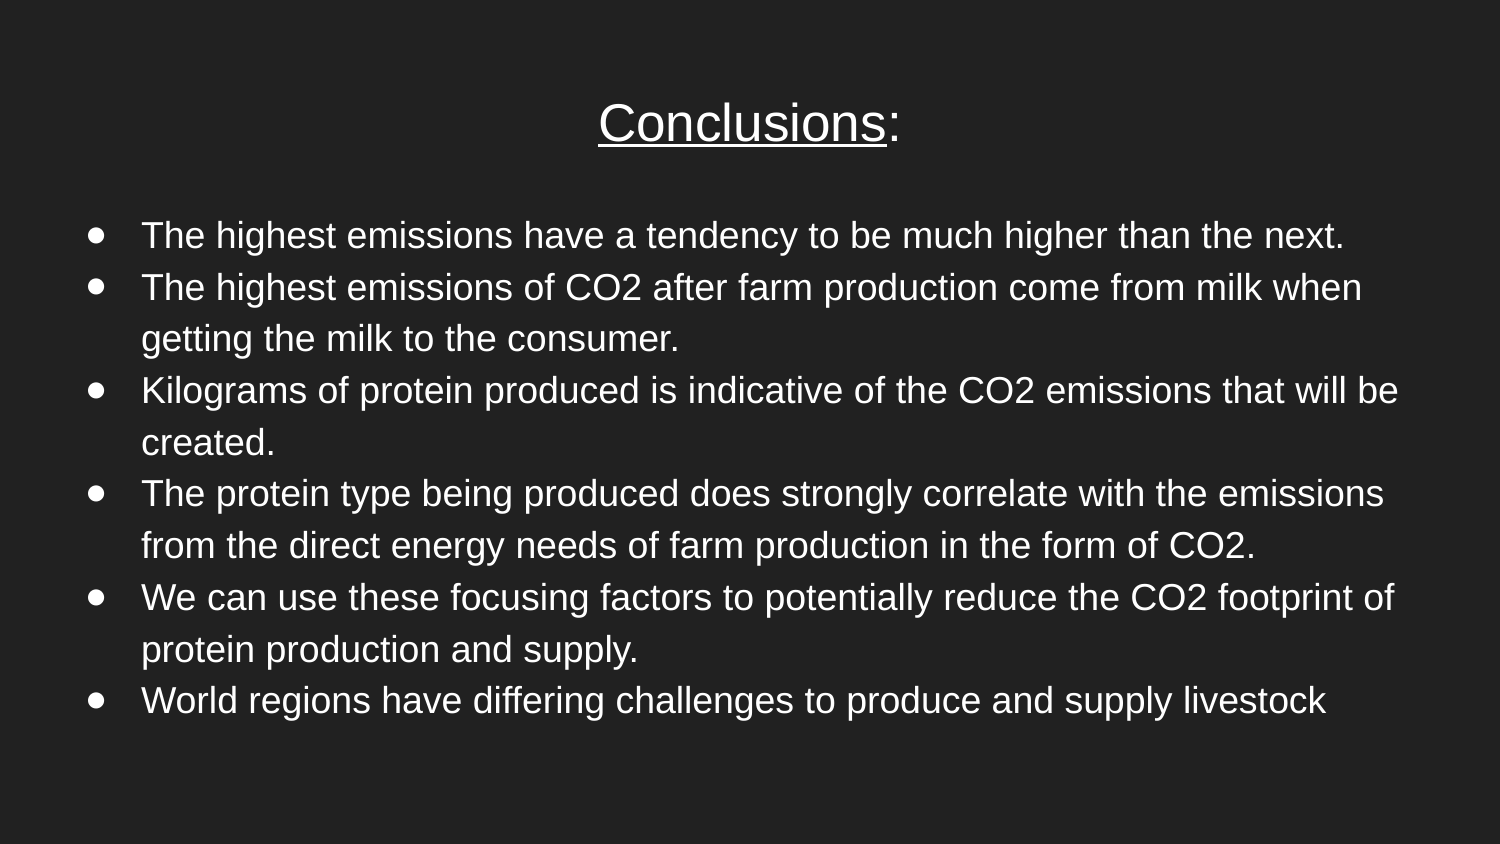

# Conclusions:
The highest emissions have a tendency to be much higher than the next.
The highest emissions of CO2 after farm production come from milk when getting the milk to the consumer.
Kilograms of protein produced is indicative of the CO2 emissions that will be created.
The protein type being produced does strongly correlate with the emissions from the direct energy needs of farm production in the form of CO2.
We can use these focusing factors to potentially reduce the CO2 footprint of protein production and supply.
World regions have differing challenges to produce and supply livestock